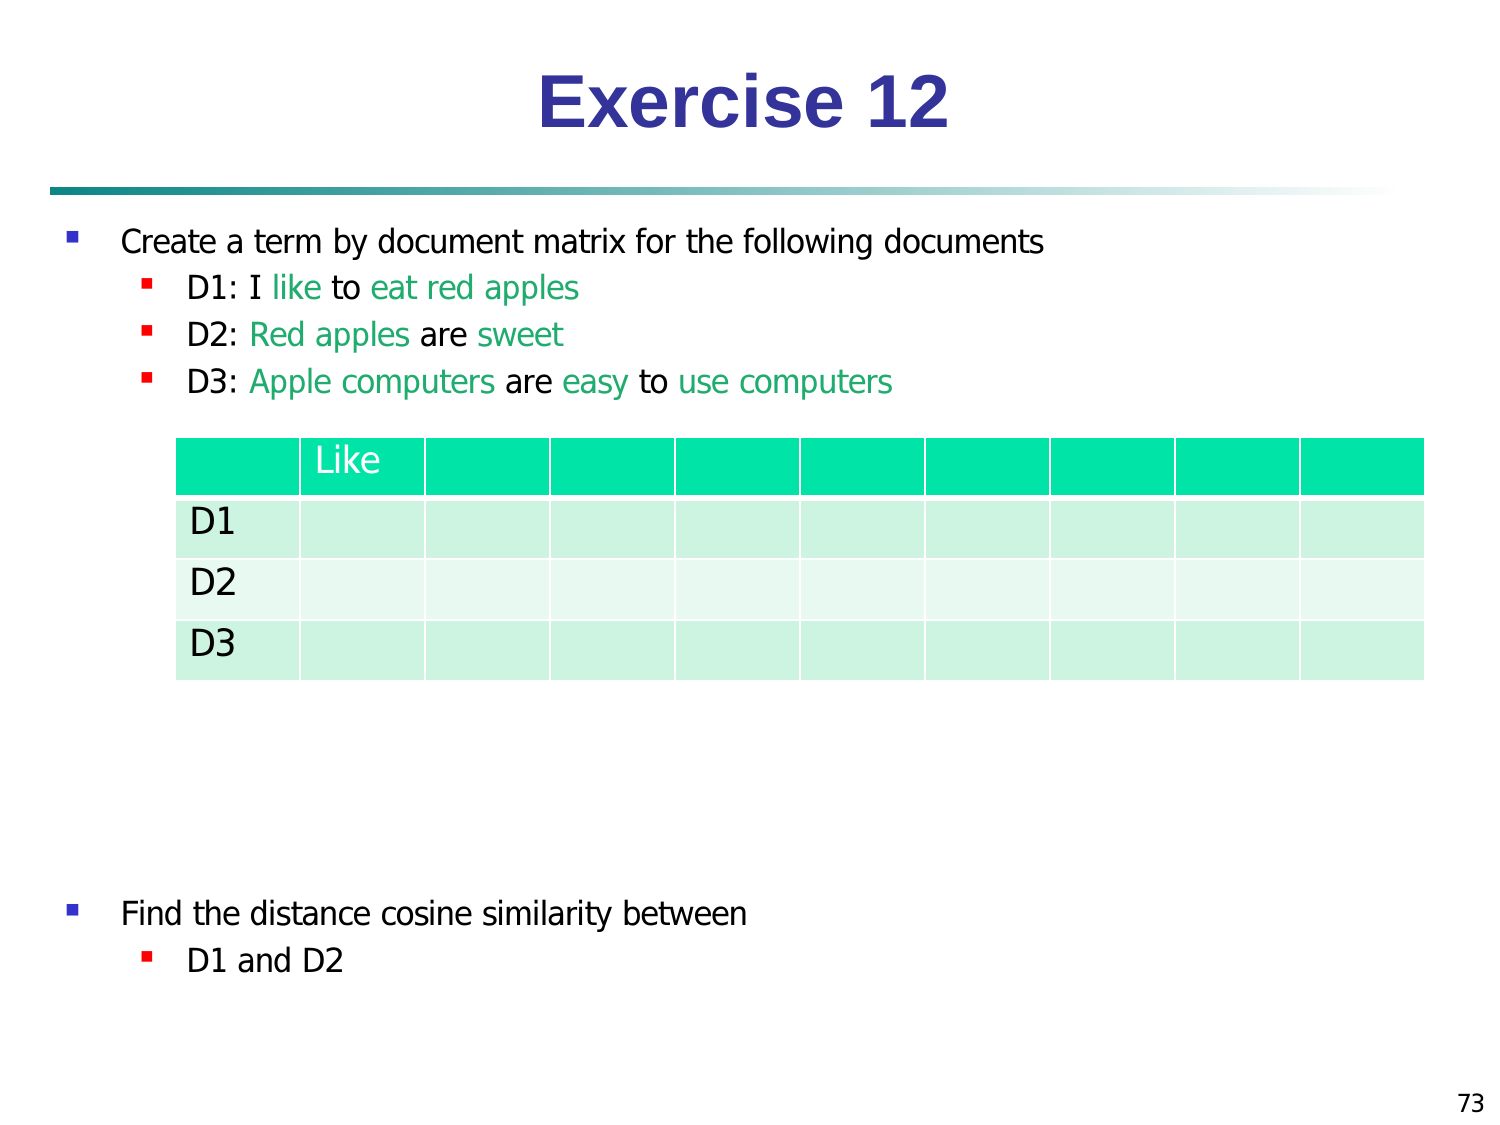

# Exercise 12
Create a term by document matrix for the following documents
D1: I like to eat red apples
D2: Red apples are sweet
D3: Apple computers are easy to use computers

Find the distance cosine similarity between
D1 and D2

D1 and D3
|  | Like |  |  |  |  |  |  |  |  |
| --- | --- | --- | --- | --- | --- | --- | --- | --- | --- |
| D1 |  |  |  |  |  |  |  |  |  |
| D2 |  |  |  |  |  |  |  |  |  |
| D3 |  |  |  |  |  |  |  |  |  |
73